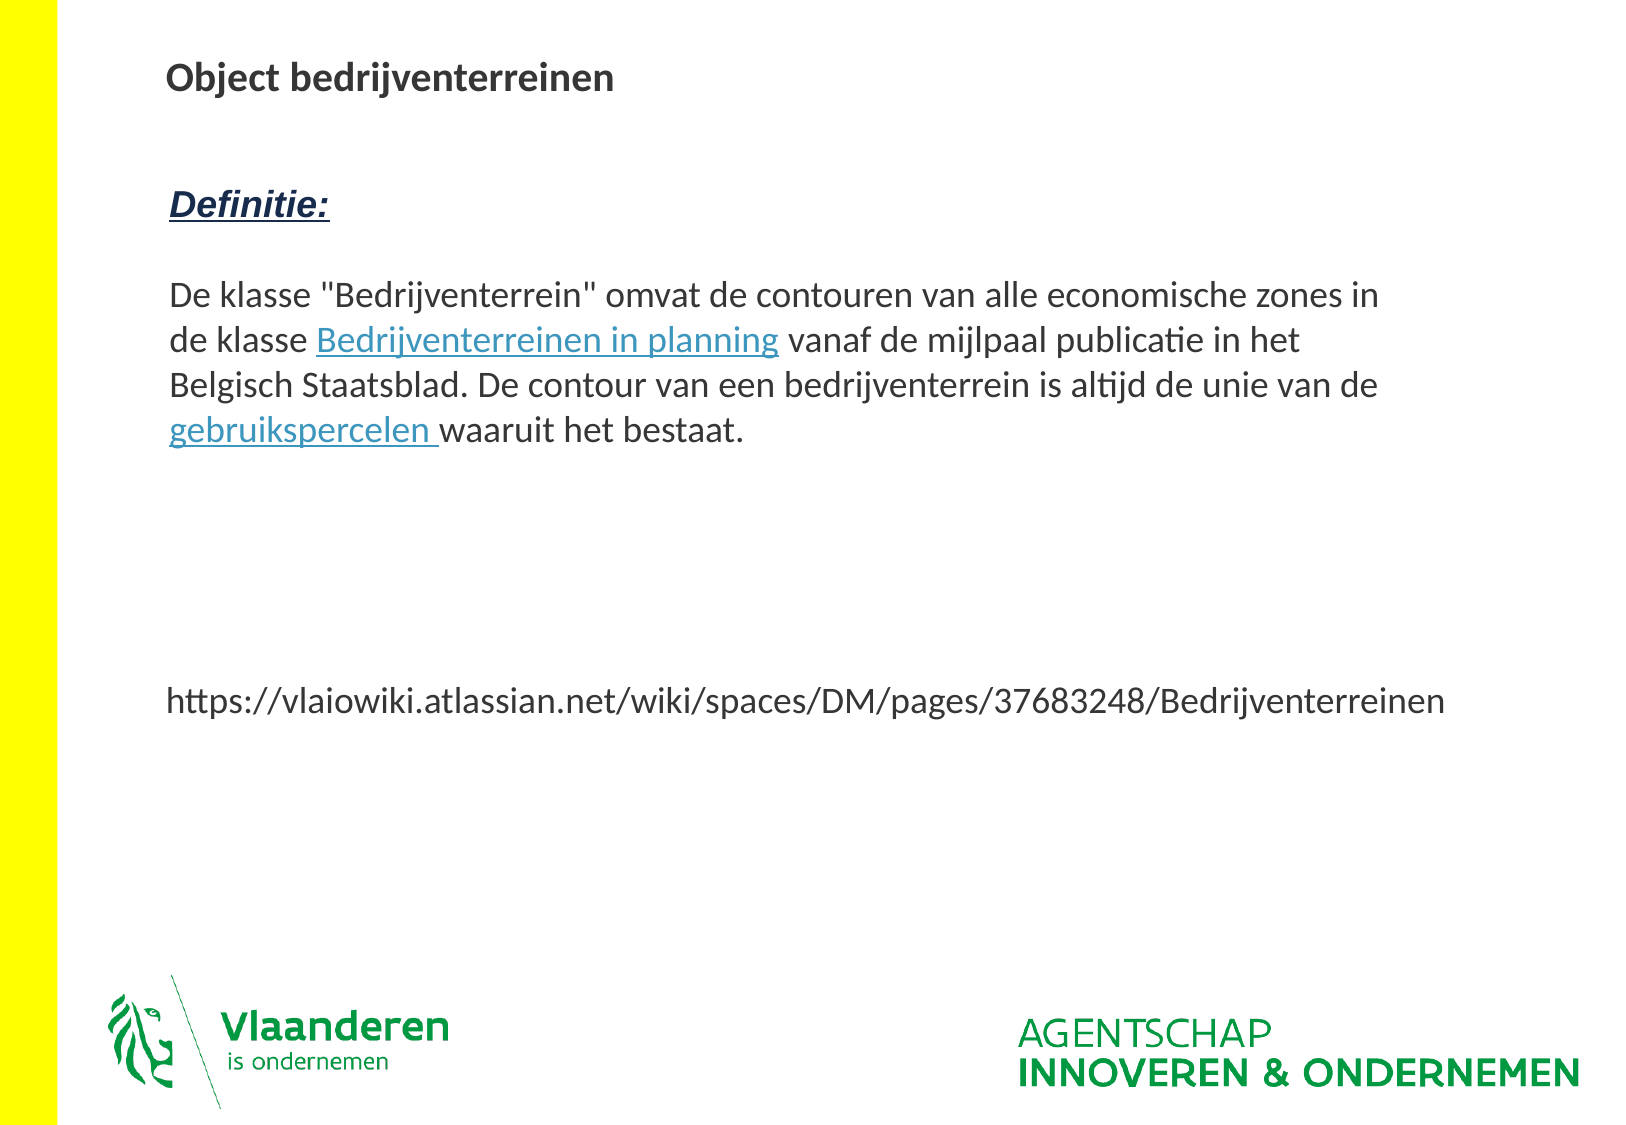

Object bedrijventerreinen
Definitie:

De klasse "Bedrijventerrein" omvat de contouren van alle economische zones in de klasse Bedrijventerreinen in planning vanaf de mijlpaal publicatie in het Belgisch Staatsblad. De contour van een bedrijventerrein is altijd de unie van de gebruikspercelen waaruit het bestaat.
https://vlaiowiki.atlassian.net/wiki/spaces/DM/pages/37683248/Bedrijventerreinen